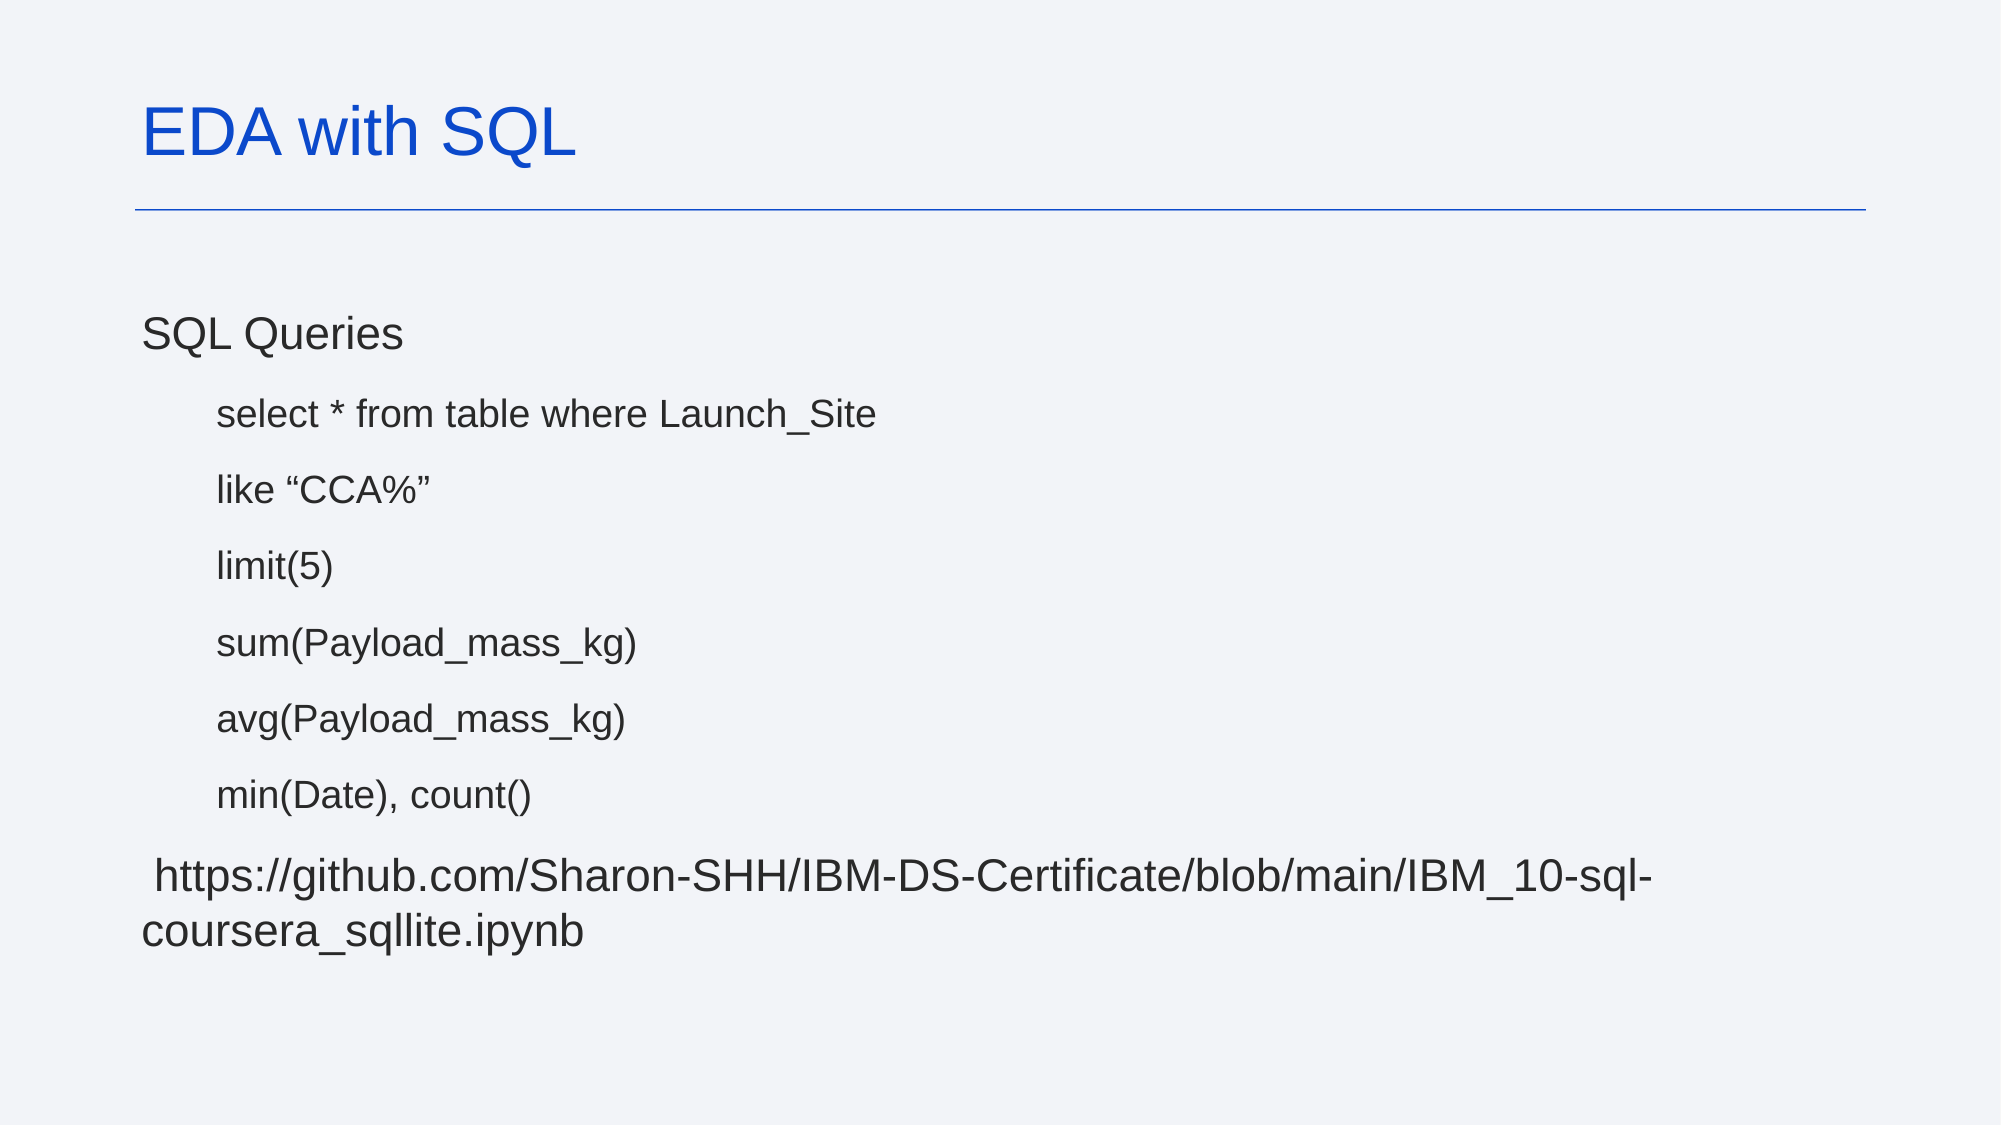

EDA with SQL
SQL Queries
select * from table where Launch_Site
like “CCA%”
limit(5)
sum(Payload_mass_kg)
avg(Payload_mass_kg)
min(Date), count()
 https://github.com/Sharon-SHH/IBM-DS-Certificate/blob/main/IBM_10-sql-coursera_sqllite.ipynb

12